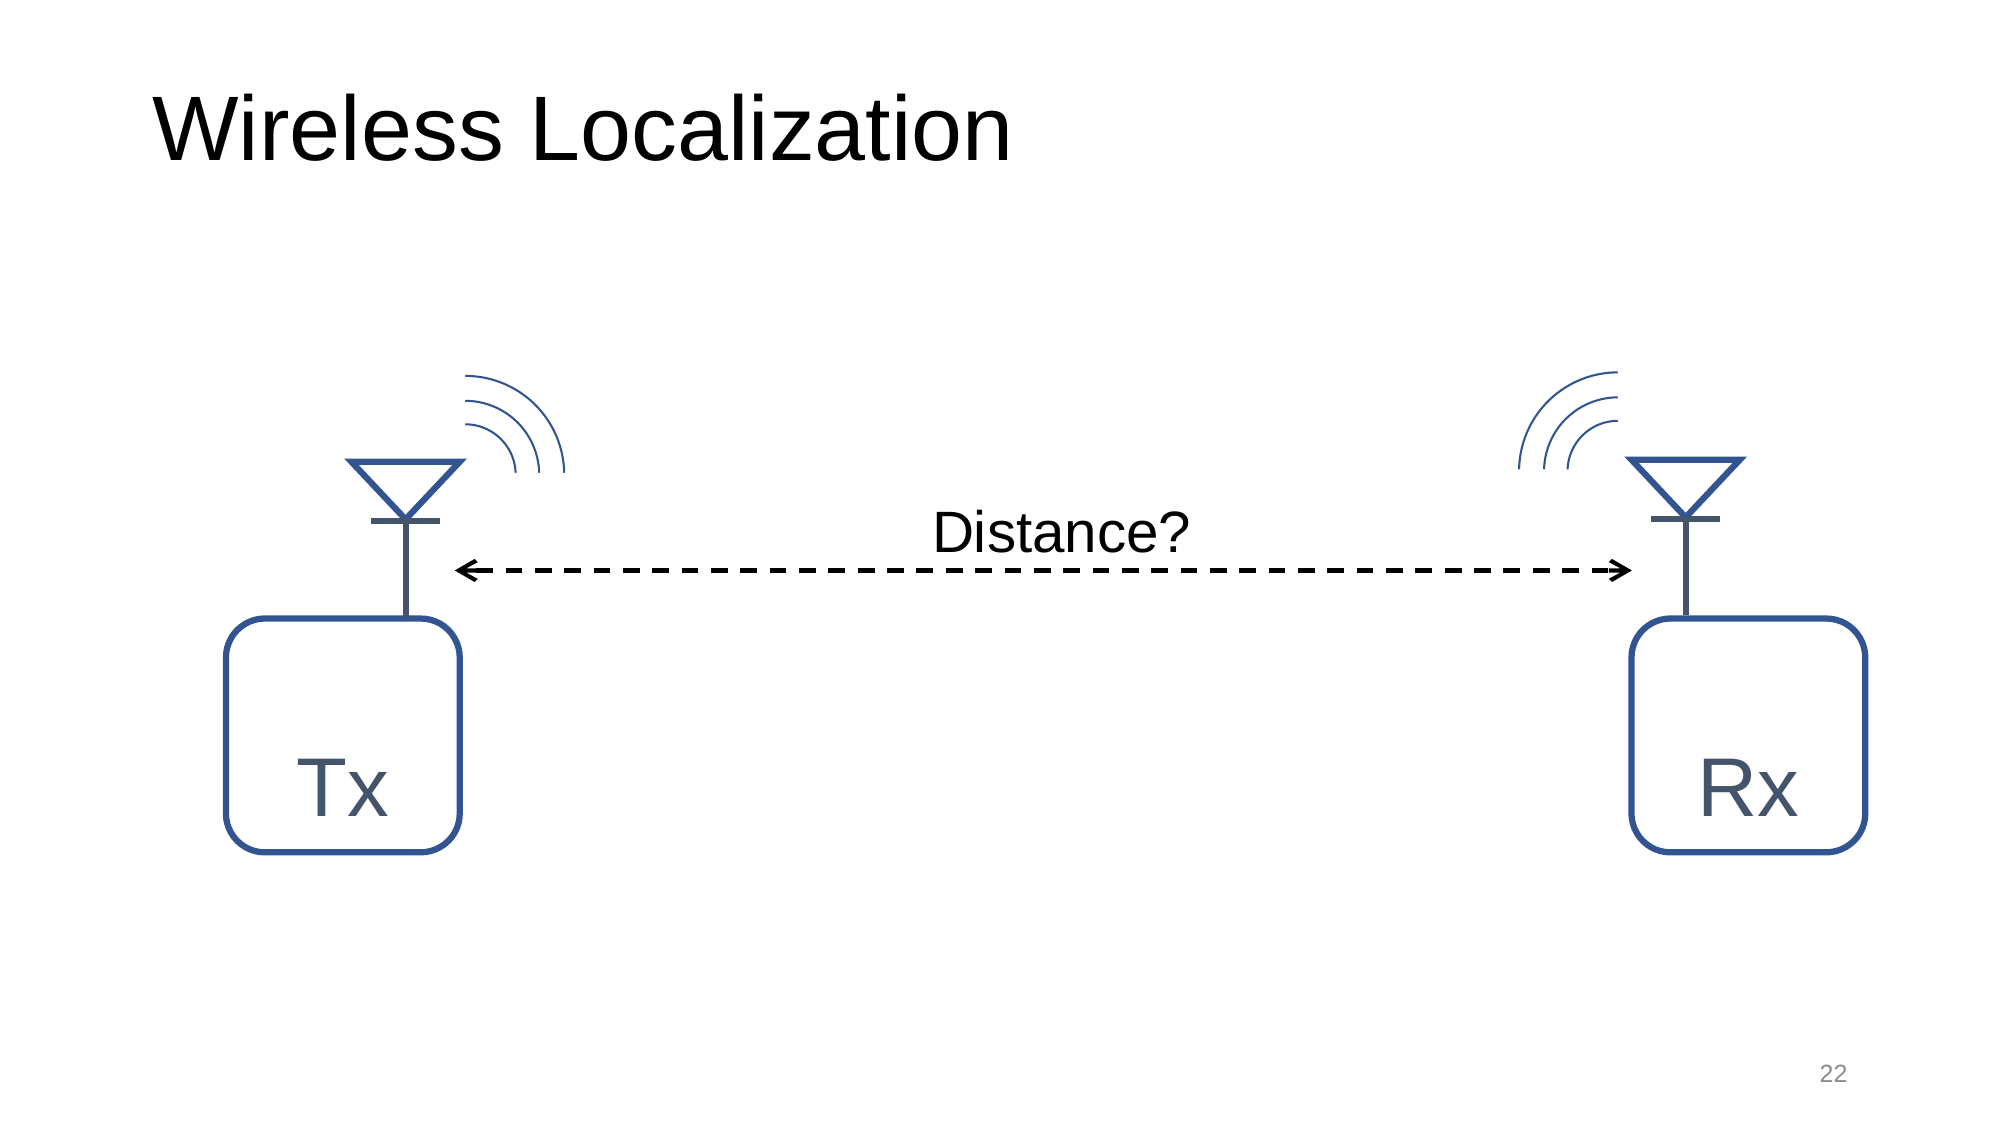

# Wireless Localization

Rx

Tx
Distance?
22